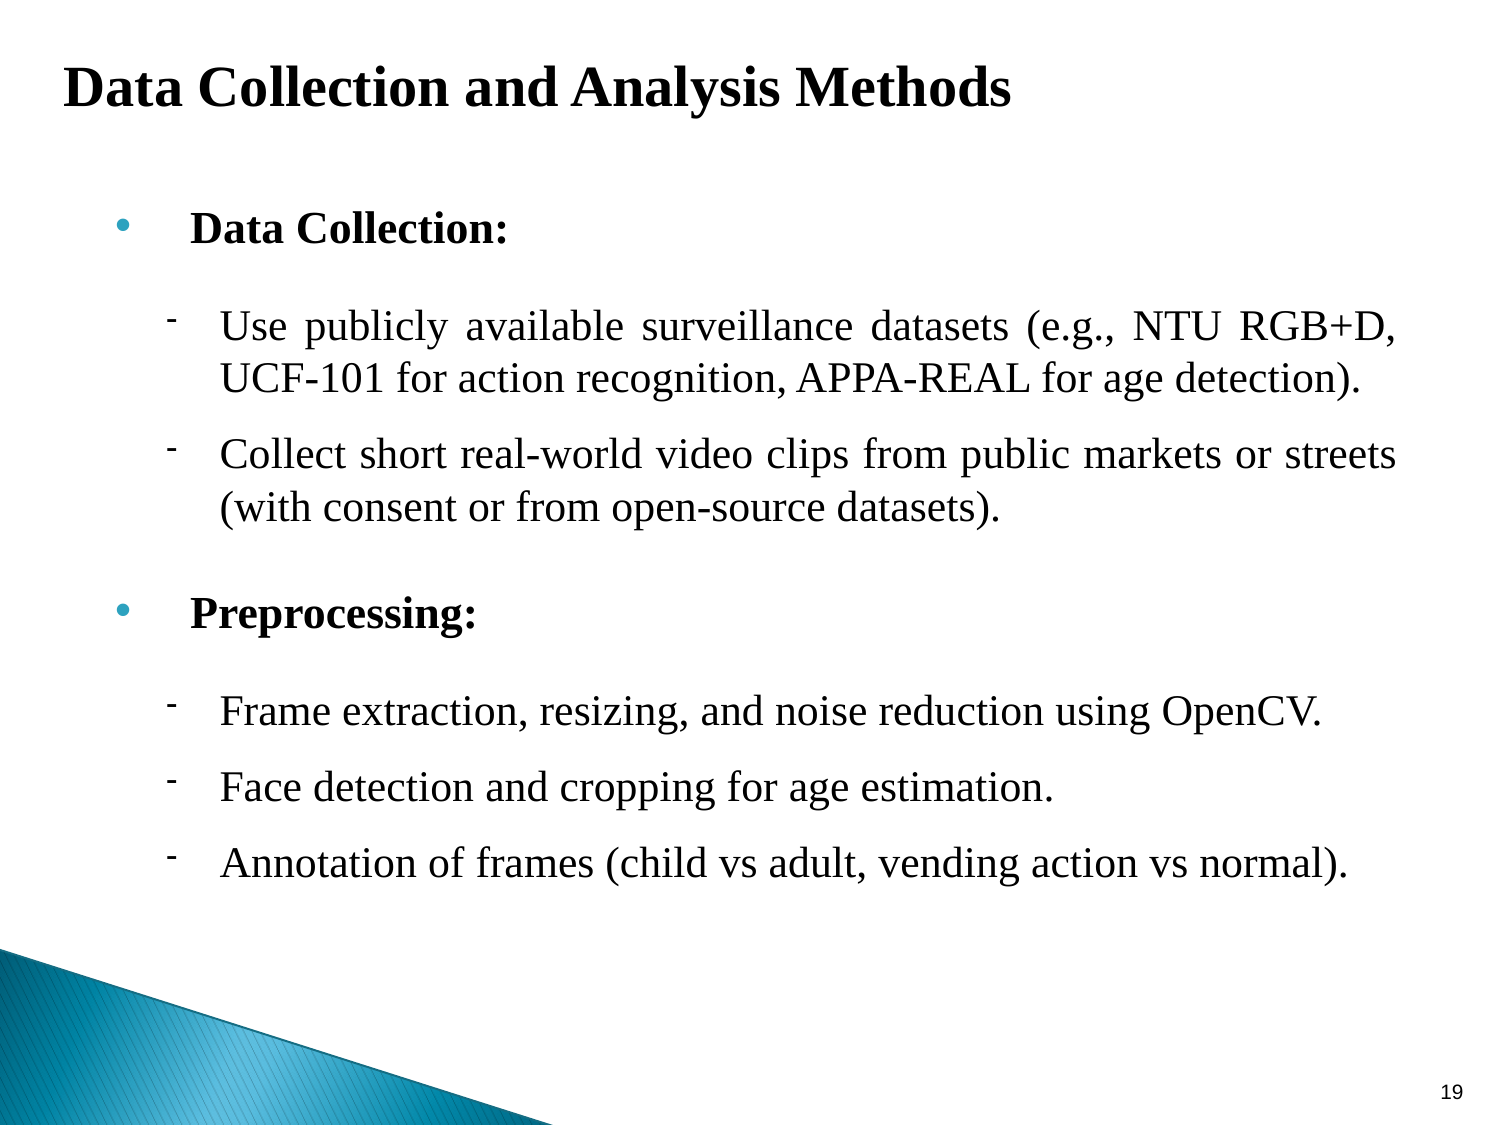

Data Collection and Analysis Methods
# Data Collection:
Use publicly available surveillance datasets (e.g., NTU RGB+D, UCF-101 for action recognition, APPA-REAL for age detection).
Collect short real-world video clips from public markets or streets (with consent or from open-source datasets).
Preprocessing:
Frame extraction, resizing, and noise reduction using OpenCV.
Face detection and cropping for age estimation.
Annotation of frames (child vs adult, vending action vs normal).
19